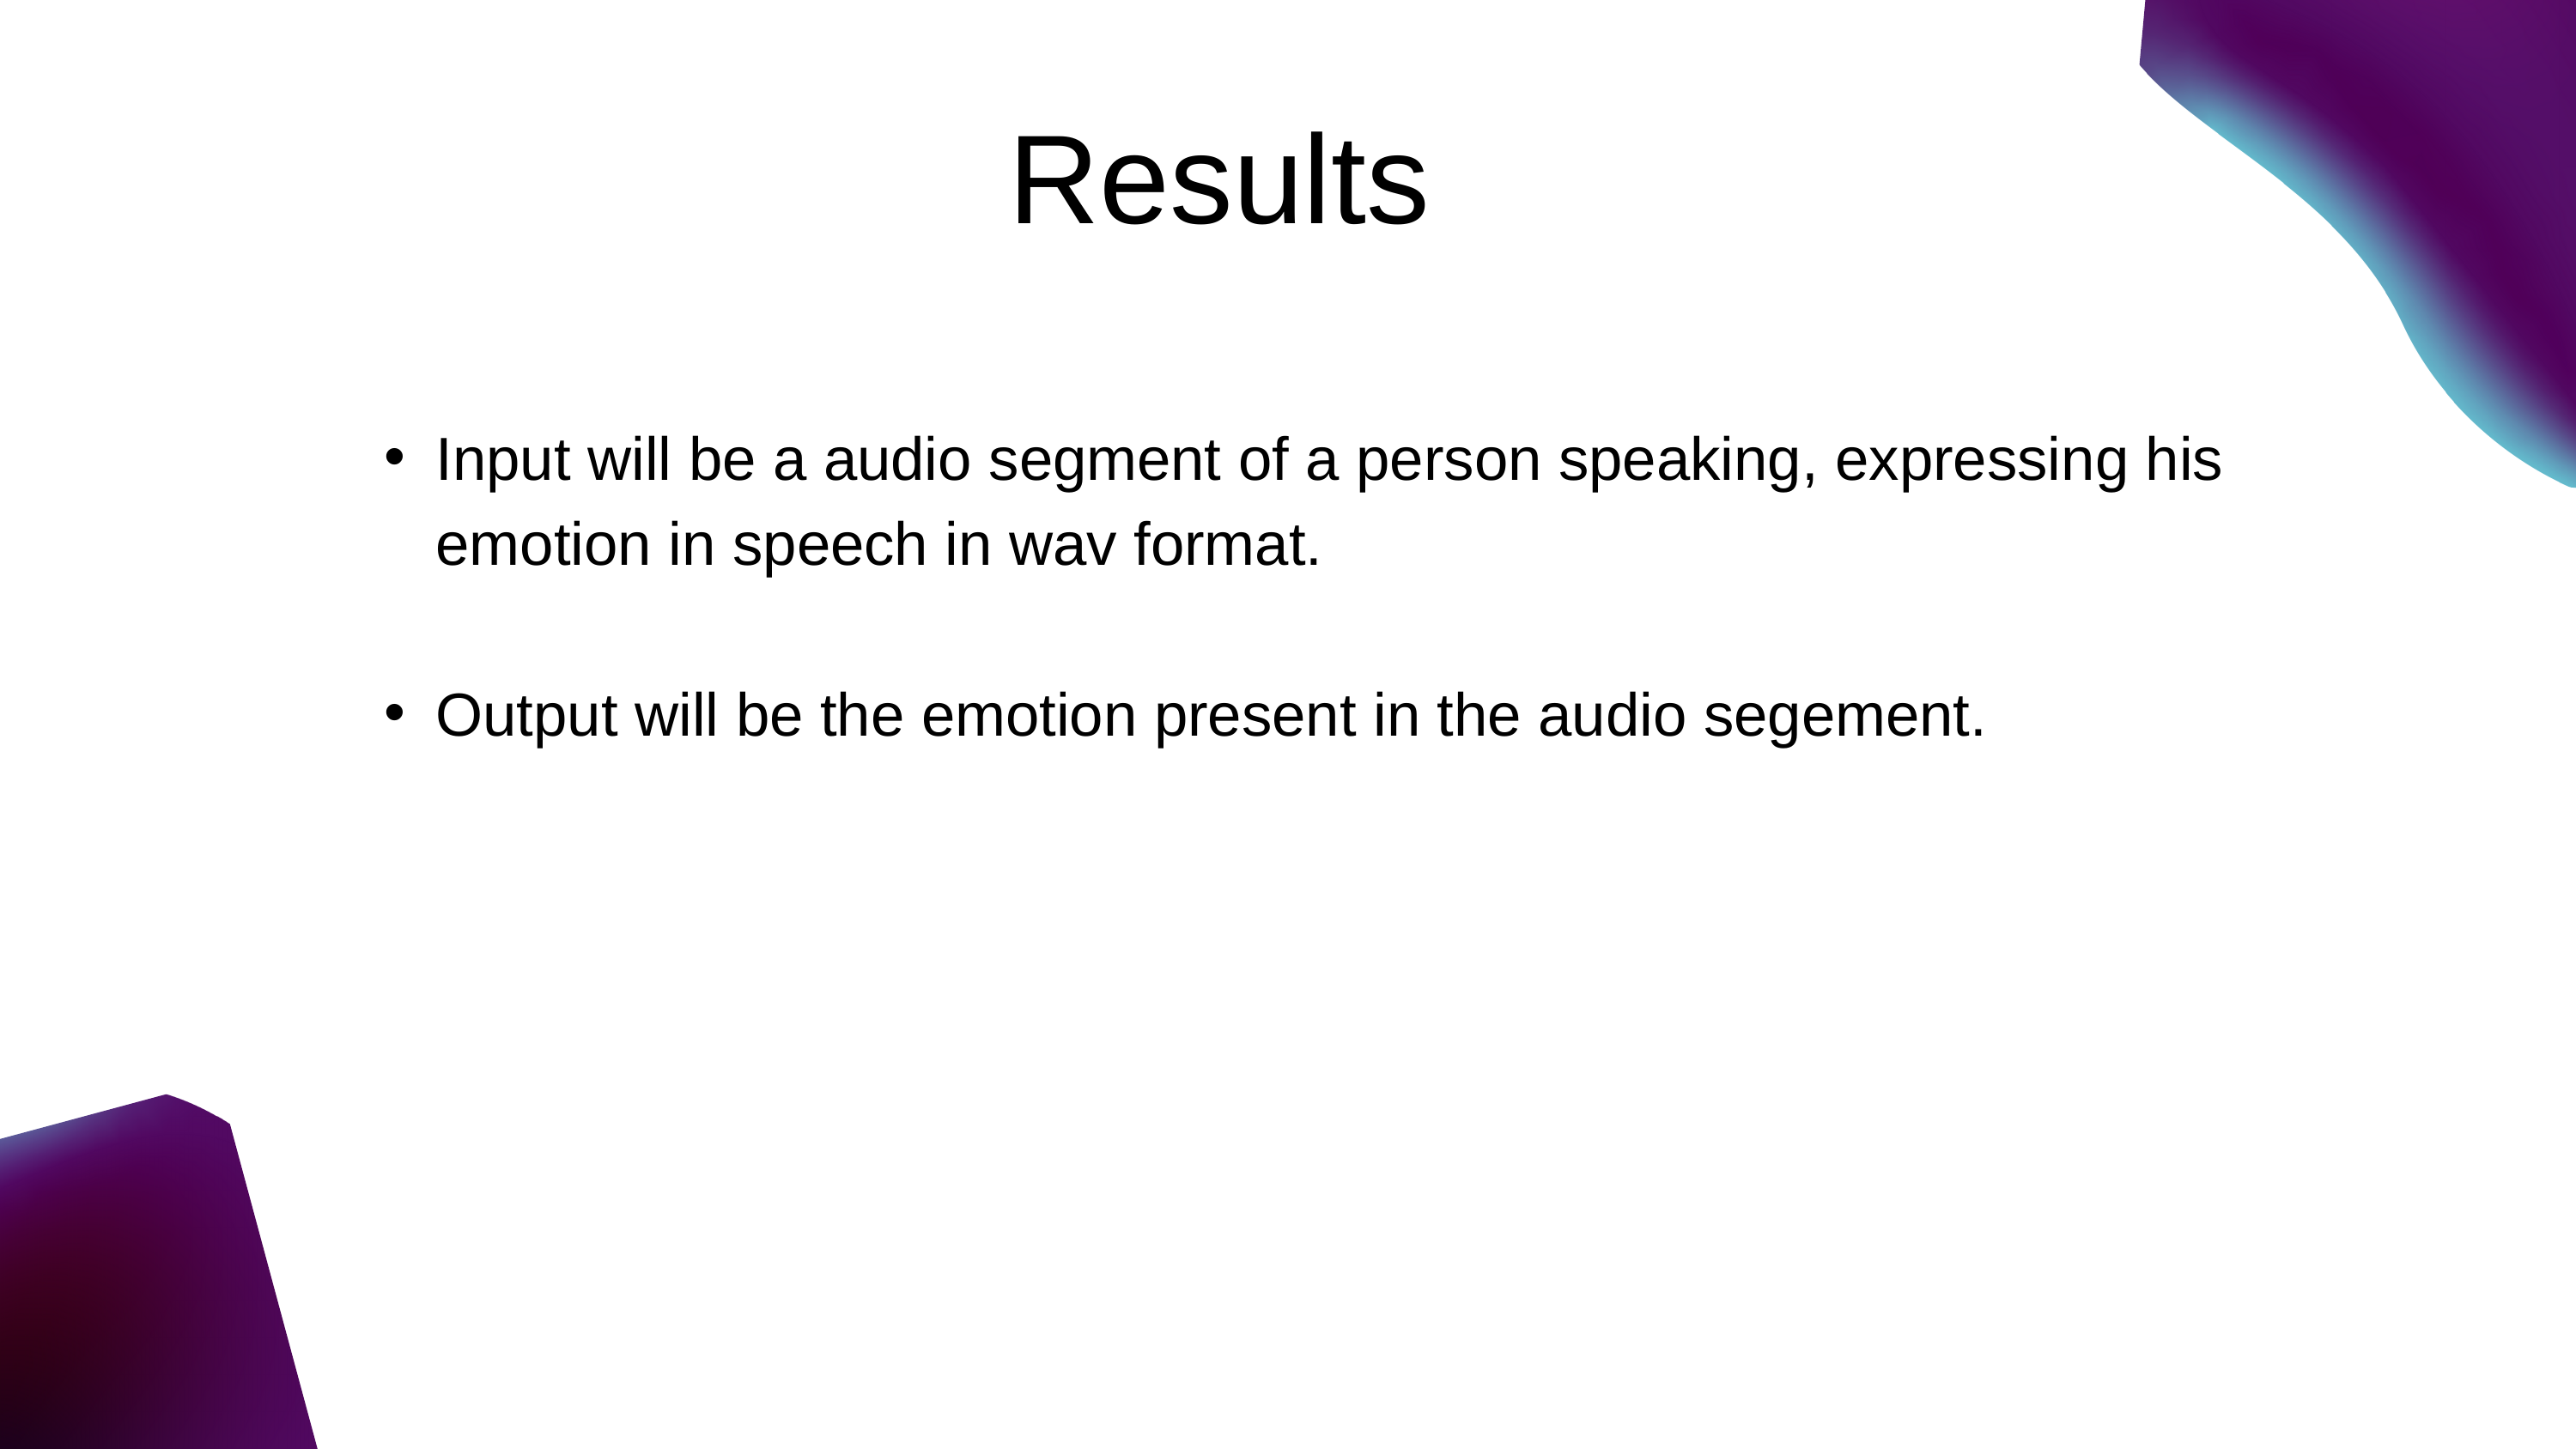

Results
Input will be a audio segment of a person speaking, expressing his emotion in speech in wav format.

Output will be the emotion present in the audio segement.